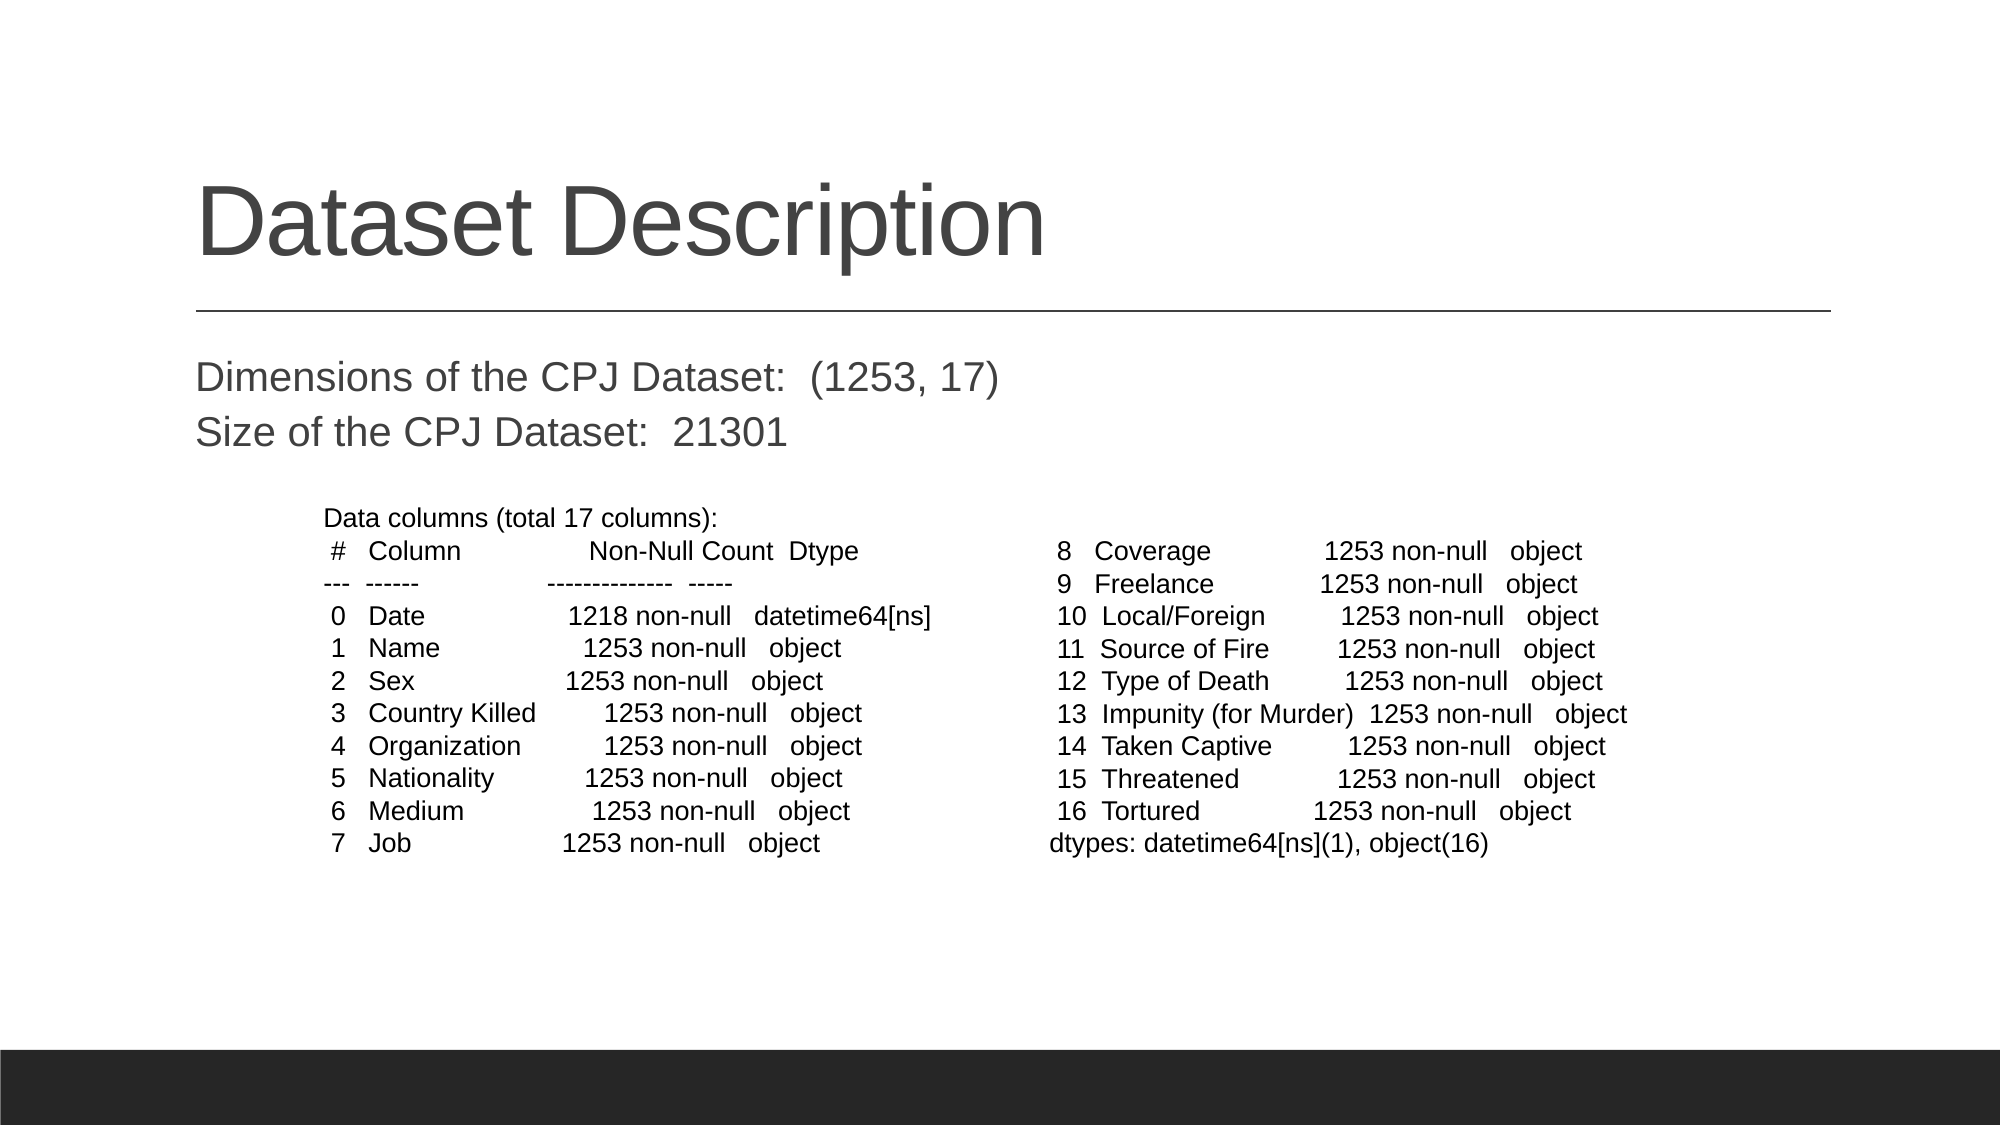

# Dataset Description
Dimensions of the CPJ Dataset:  (1253, 17)
Size of the CPJ Dataset:  21301
Data columns (total 17 columns):
 #   Column                 Non-Null Count  Dtype
---  ------                 --------------  -----
 0   Date                   1218 non-null   datetime64[ns]
 1   Name                   1253 non-null   object
 2   Sex                    1253 non-null   object
 3   Country Killed         1253 non-null   object
 4   Organization           1253 non-null   object
 5   Nationality            1253 non-null   object
 6   Medium                 1253 non-null   object
 7   Job                    1253 non-null   object

 8   Coverage               1253 non-null   object
 9   Freelance              1253 non-null   object
 10  Local/Foreign          1253 non-null   object
 11  Source of Fire         1253 non-null   object
 12  Type of Death          1253 non-null   object
 13  Impunity (for Murder)  1253 non-null   object
 14  Taken Captive          1253 non-null   object
 15  Threatened             1253 non-null   object
 16  Tortured               1253 non-null   object
dtypes: datetime64[ns](1), object(16)